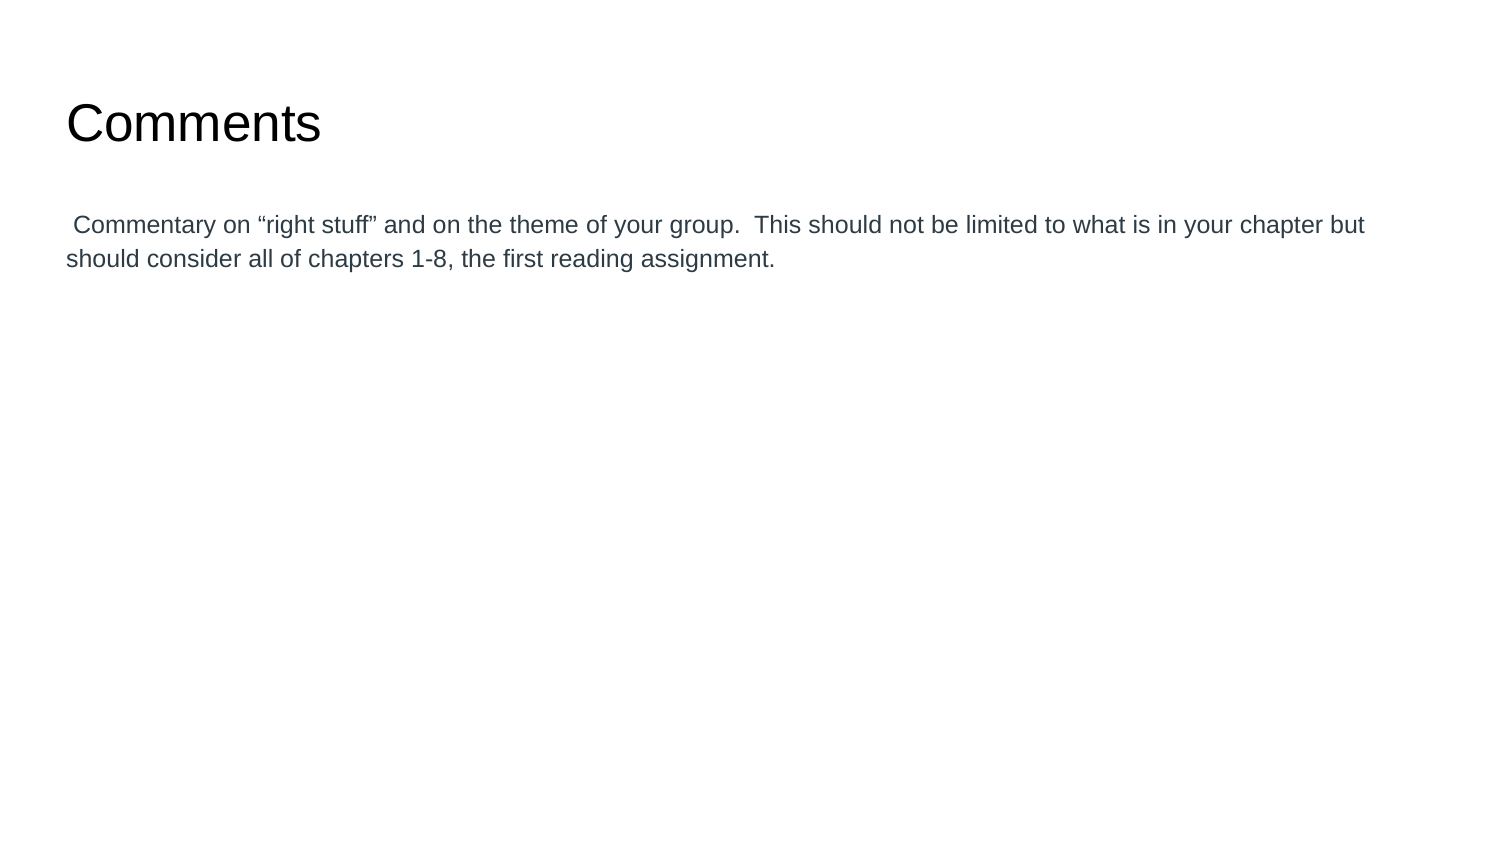

# Comments
 Commentary on “right stuff” and on the theme of your group.  This should not be limited to what is in your chapter but should consider all of chapters 1-8, the first reading assignment.